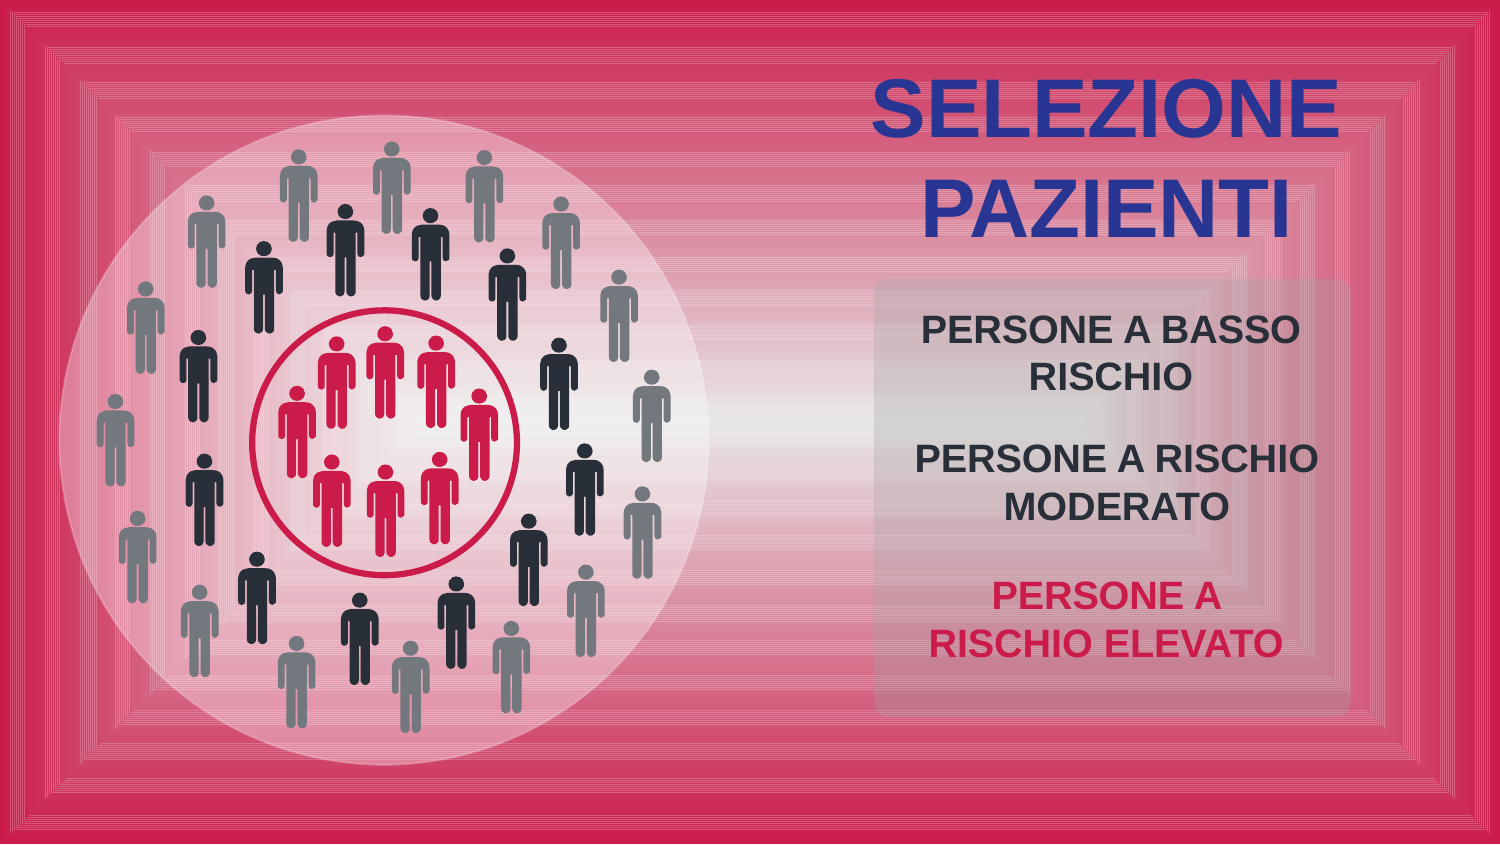

SELEZIONE PAZIENTI

PERSONE A BASSO RISCHIO

PERSONE A RISCHIO MODERATO

PERSONE A RISCHIO ELEVATO